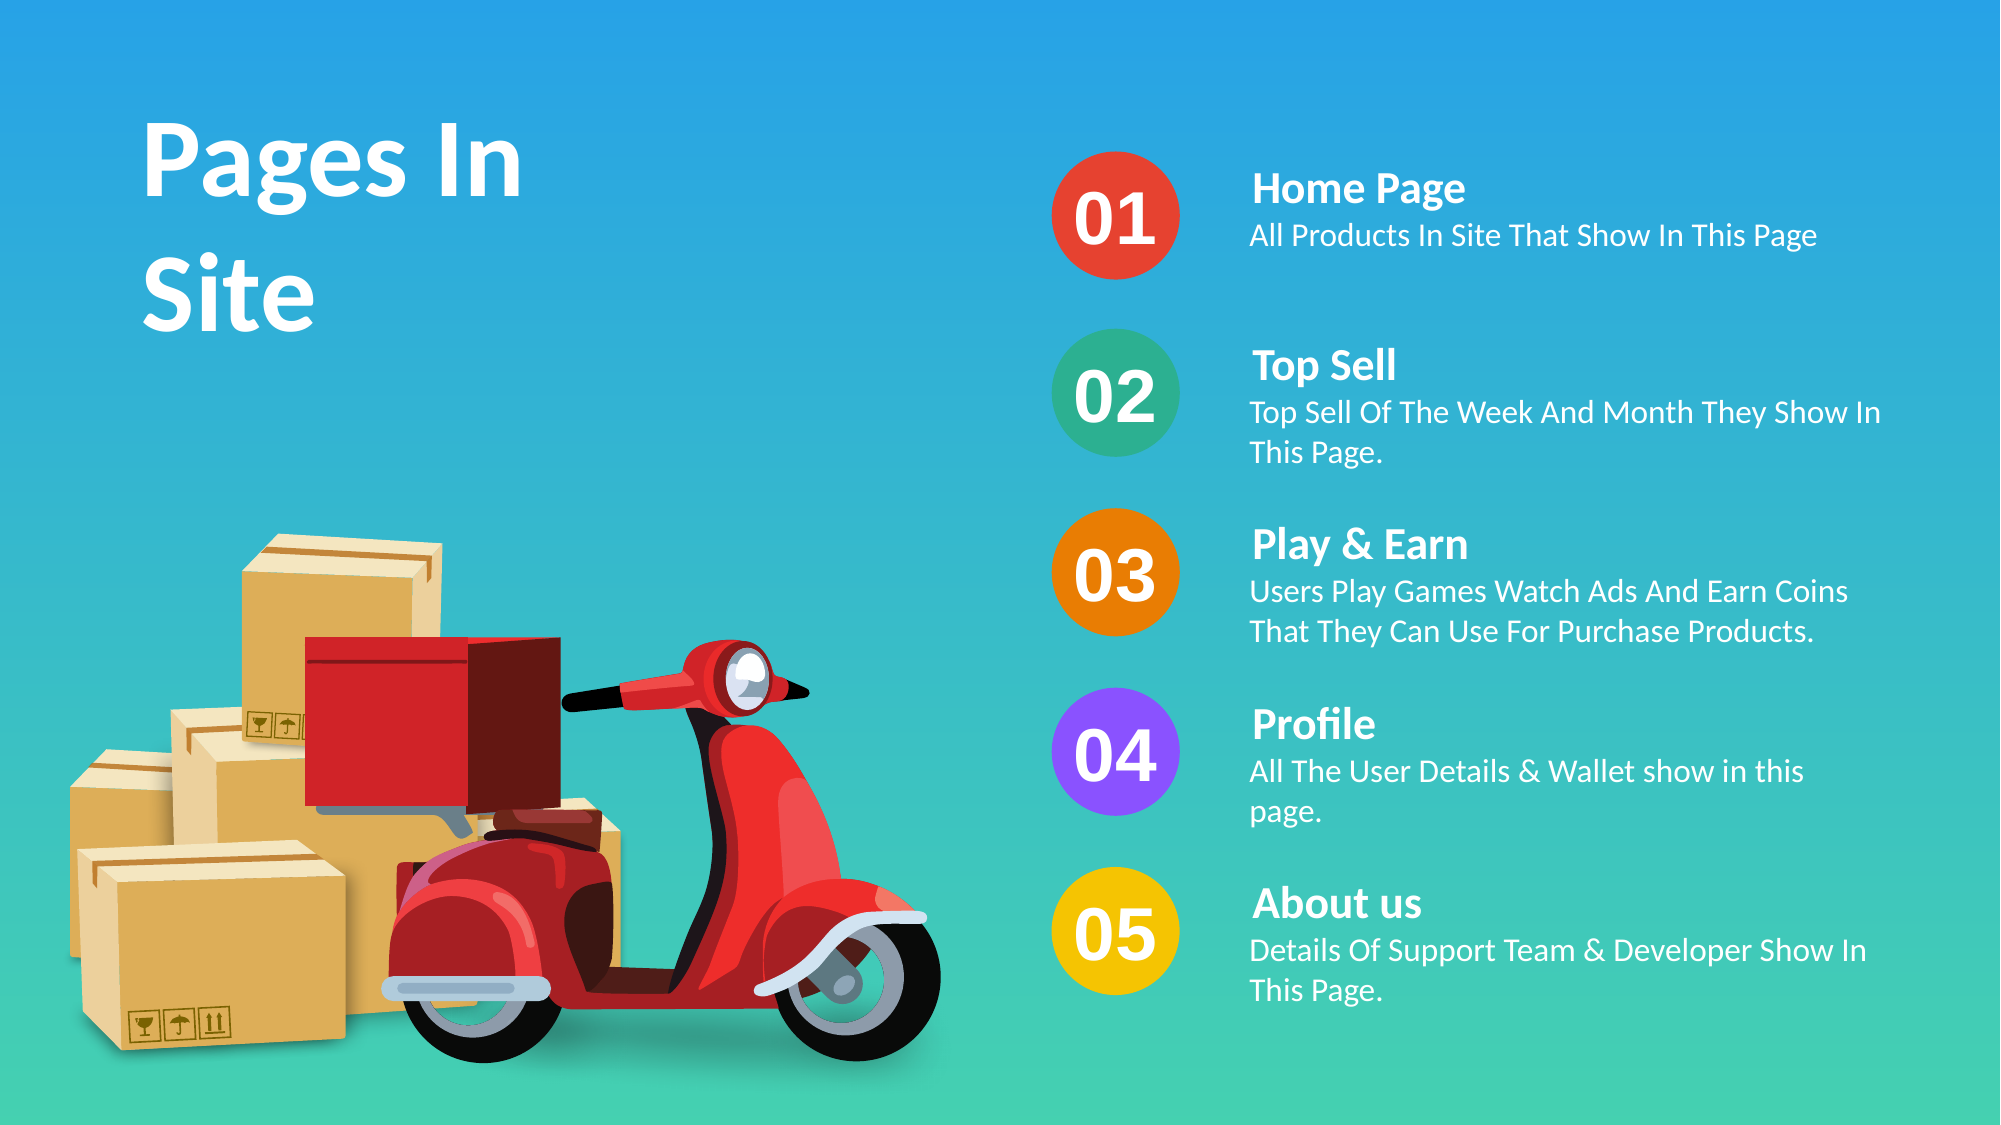

Pages In Site
Home Page
All Products In Site That Show In This Page

01

02

03

04

05
Top Sell
Top Sell Of The Week And Month They Show In This Page.
Play & Earn
Users Play Games Watch Ads And Earn Coins That They Can Use For Purchase Products.

Profile
All The User Details & Wallet show in this page.
About us
Details Of Support Team & Developer Show In This Page.